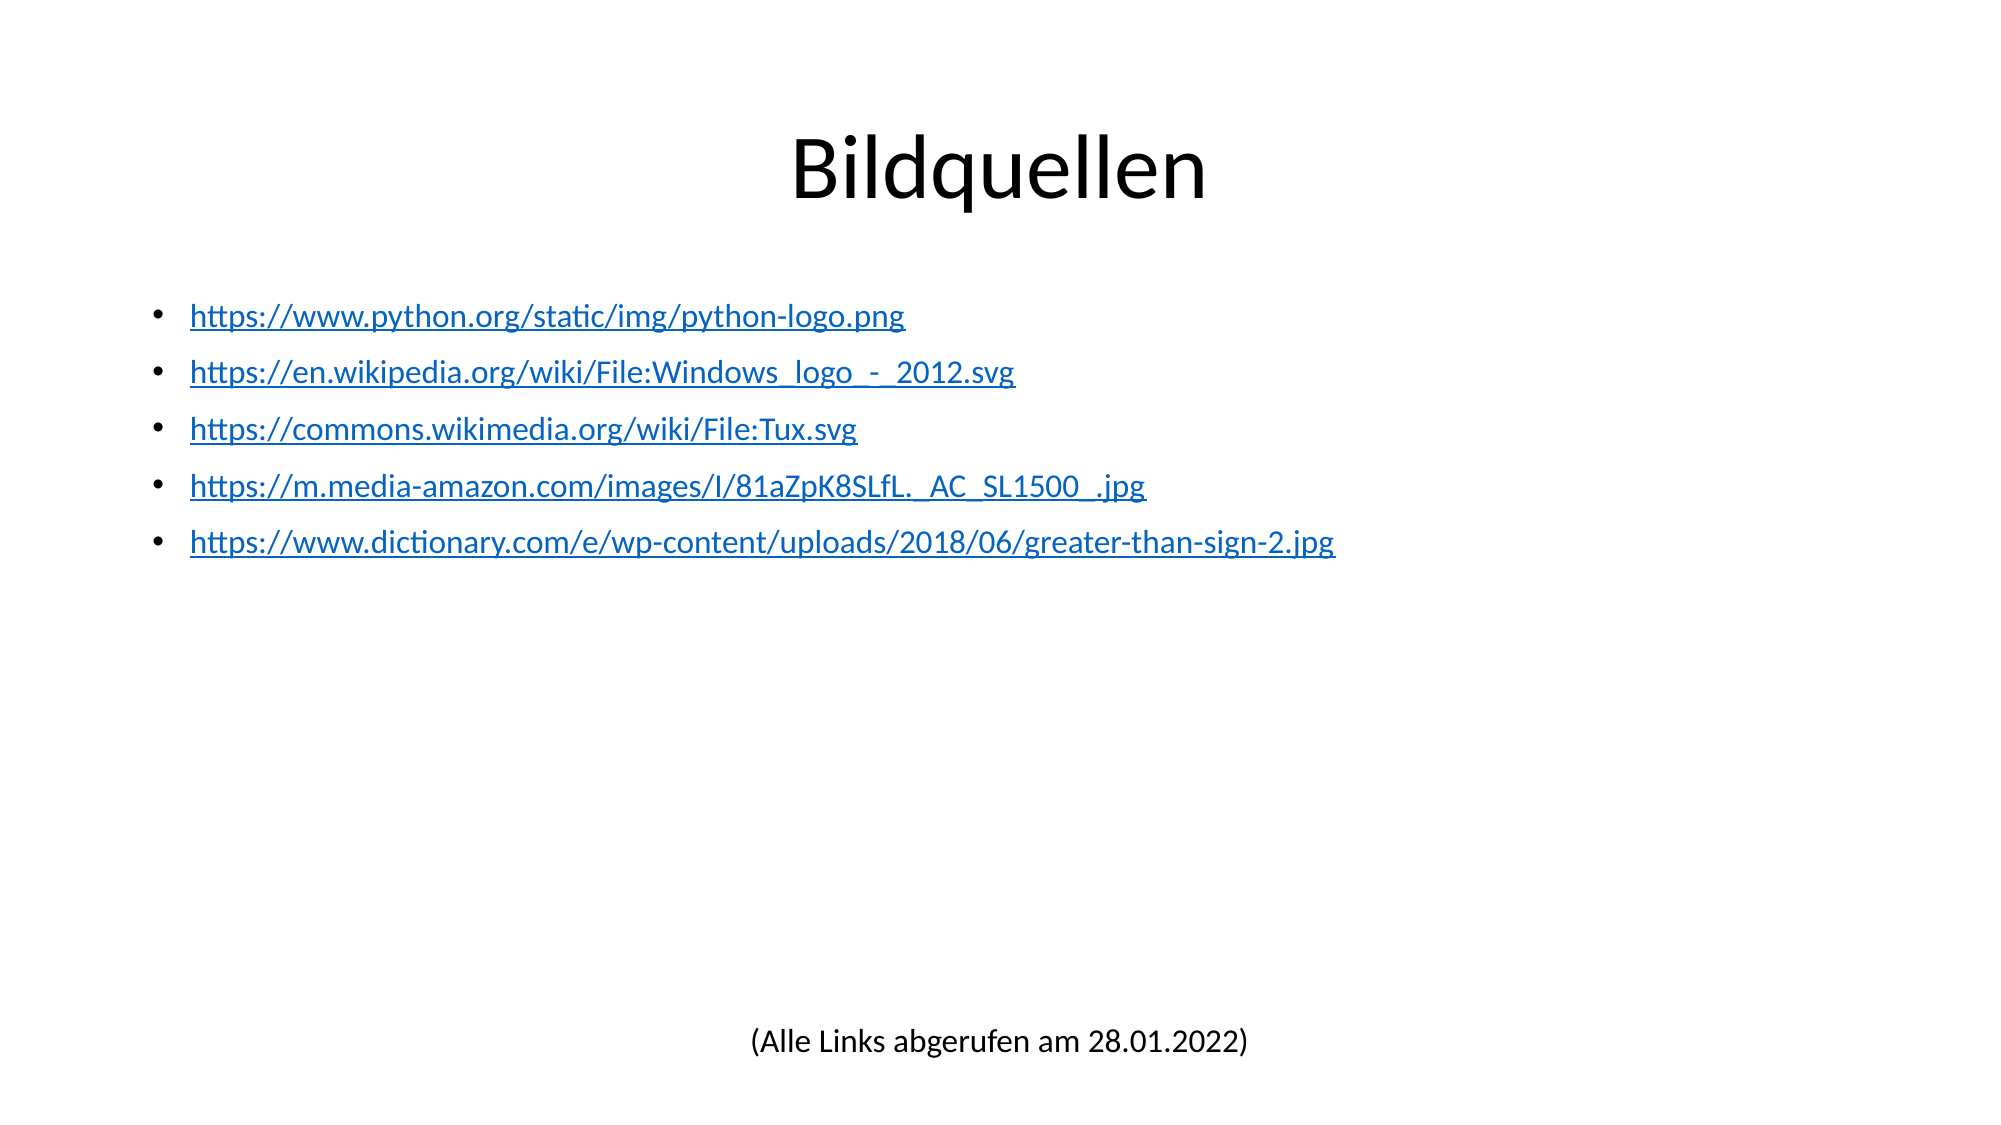

# Bildquellen
https://www.python.org/static/img/python-logo.png
https://en.wikipedia.org/wiki/File:Windows_logo_-_2012.svg
https://commons.wikimedia.org/wiki/File:Tux.svg
https://m.media-amazon.com/images/I/81aZpK8SLfL._AC_SL1500_.jpg
https://www.dictionary.com/e/wp-content/uploads/2018/06/greater-than-sign-2.jpg

(Alle Links abgerufen am 28.01.2022)